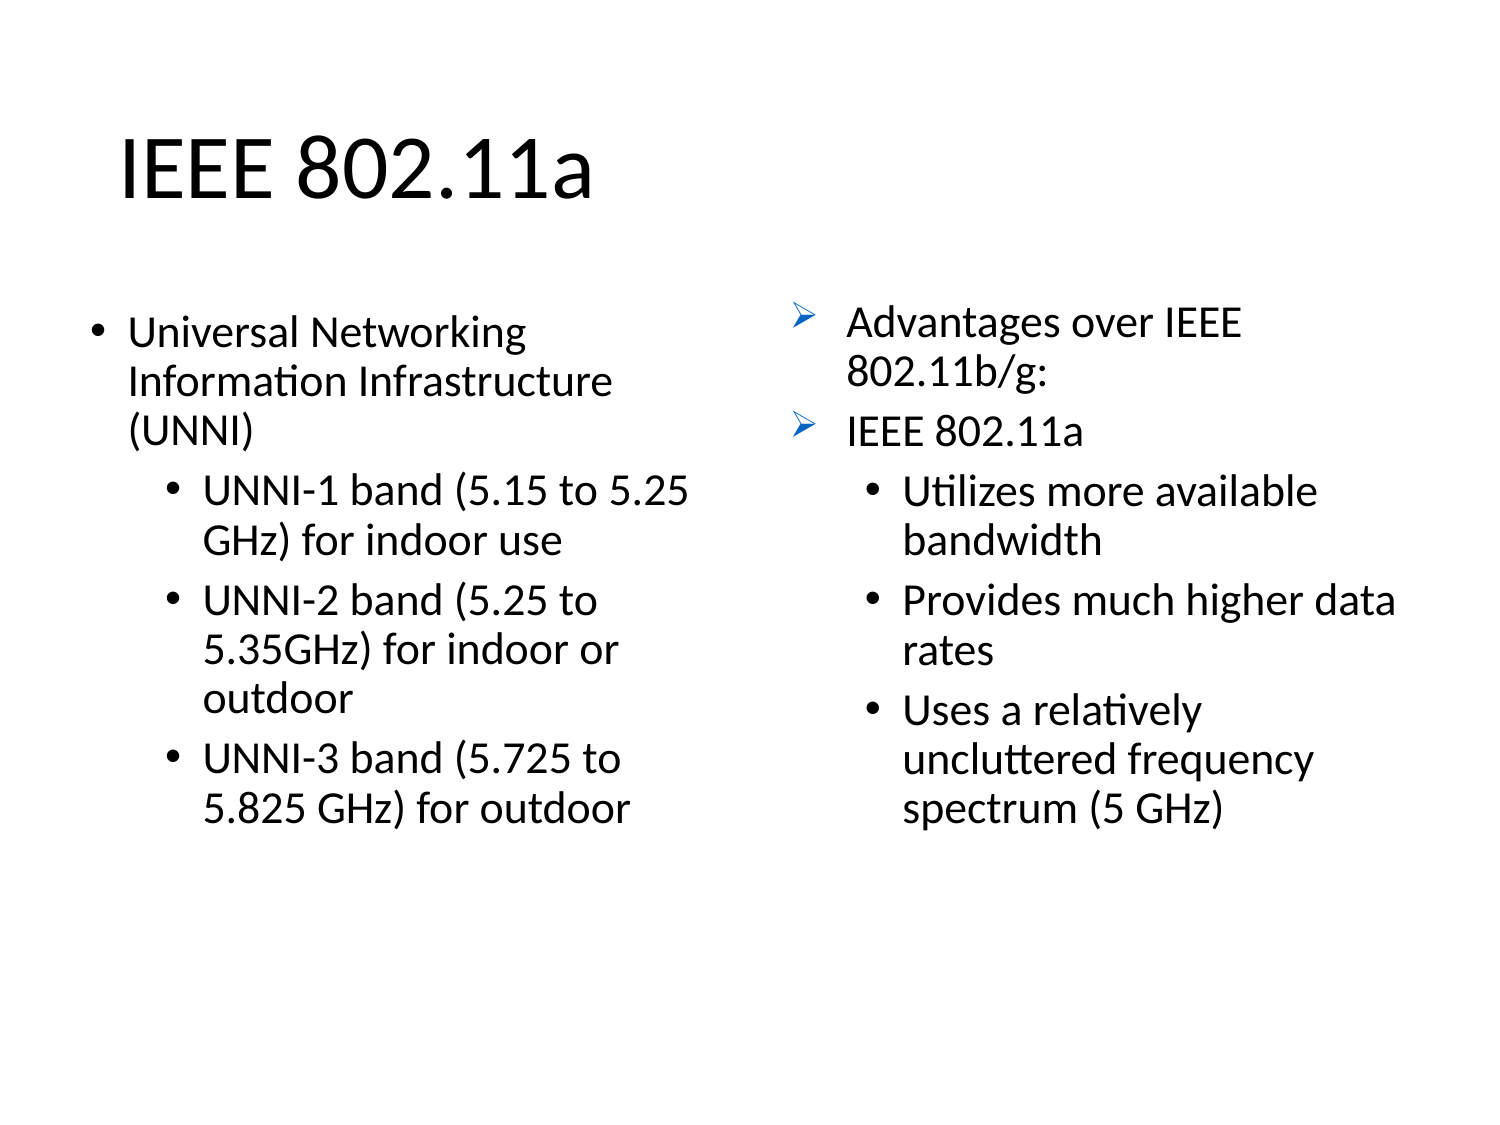

# IEEE 802.11a

Advantages over IEEE 802.11b/g:
IEEE 802.11a
Utilizes more available bandwidth
Provides much higher data rates
Uses a relatively uncluttered frequency spectrum (5 GHz)

Universal Networking Information Infrastructure (UNNI)
UNNI-1 band (5.15 to 5.25 GHz) for indoor use
UNNI-2 band (5.25 to 5.35GHz) for indoor or outdoor
UNNI-3 band (5.725 to 5.825 GHz) for outdoor